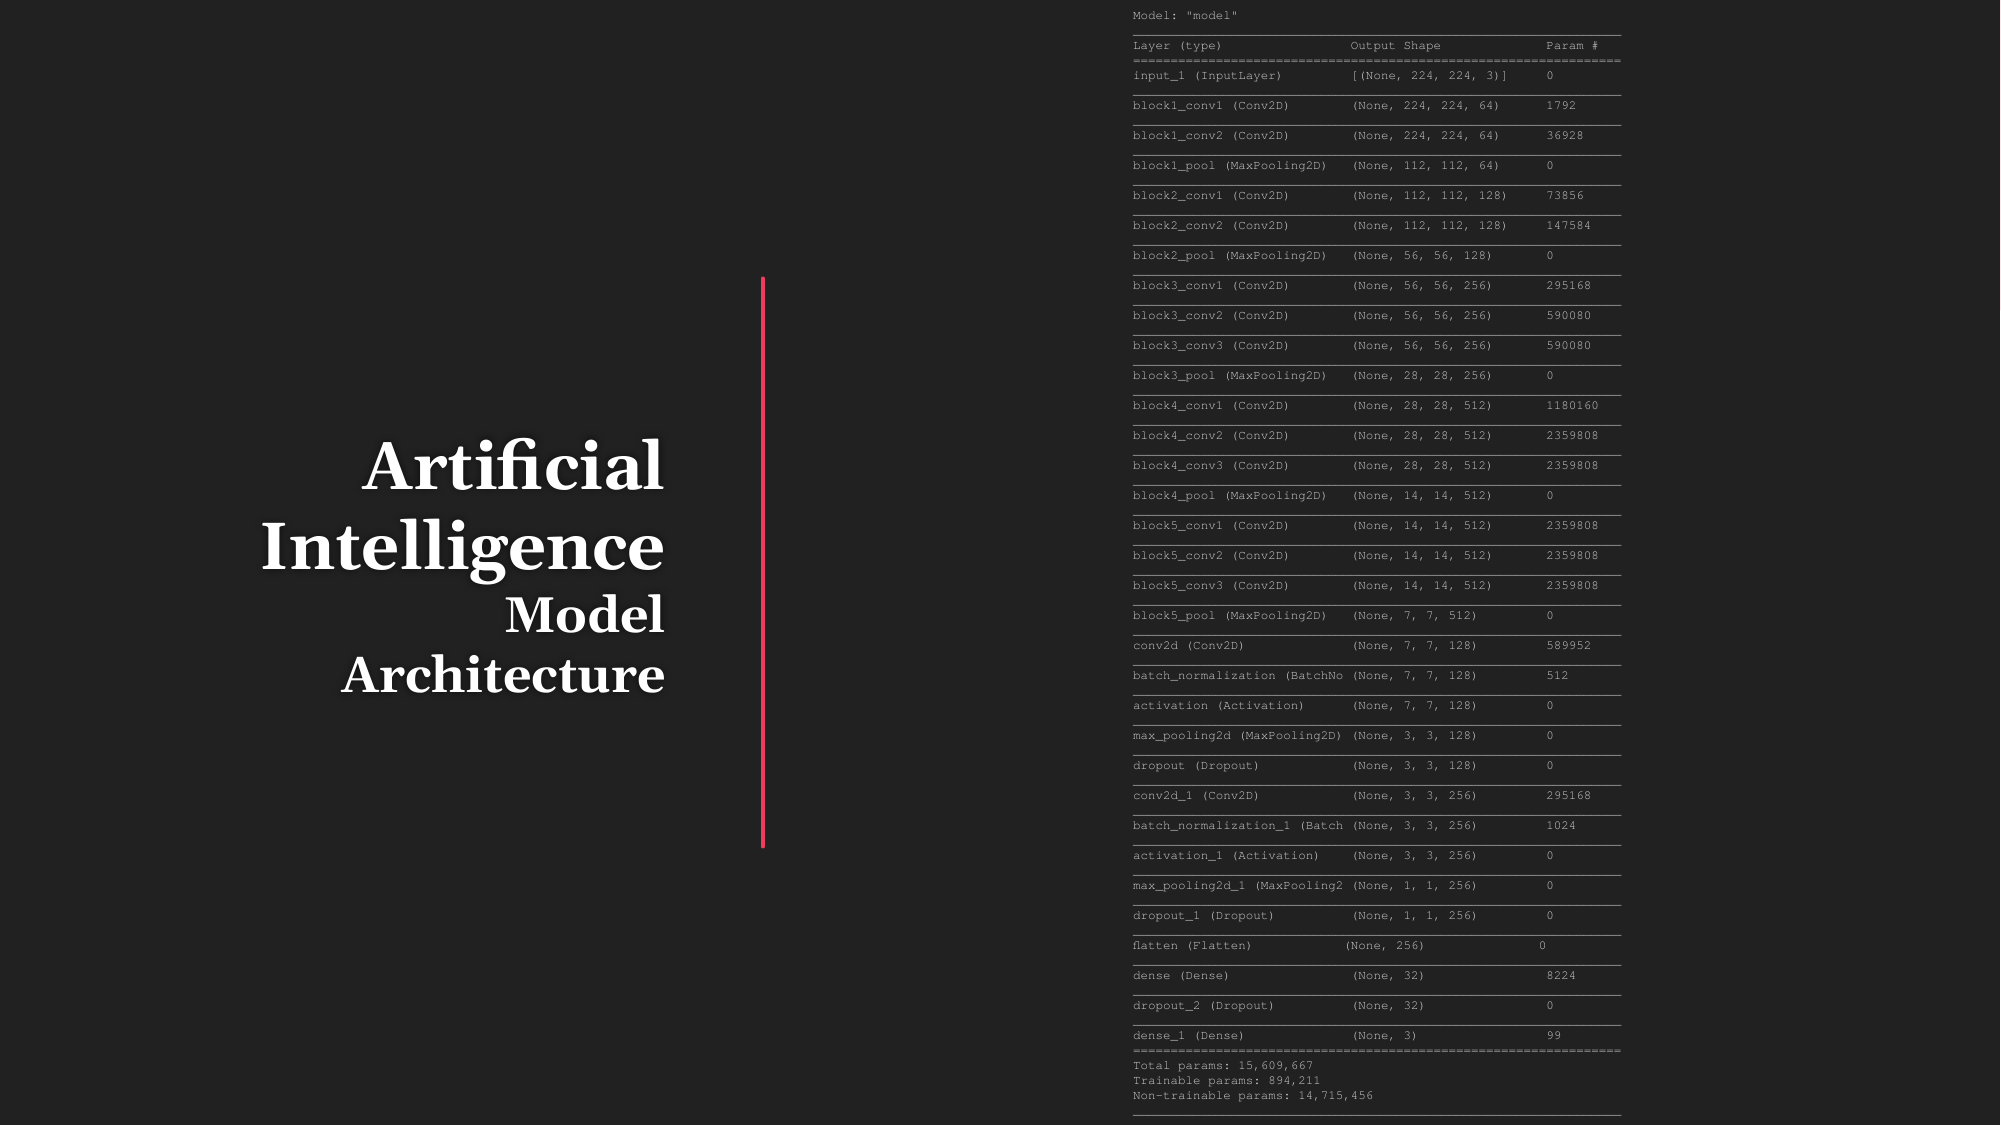

Model: "model"
_________________________________________________________________
Layer (type)                 Output Shape              Param #
=================================================================
input_1 (InputLayer)         [(None, 224, 224, 3)]     0
_________________________________________________________________
block1_conv1 (Conv2D)        (None, 224, 224, 64)      1792
_________________________________________________________________
block1_conv2 (Conv2D)        (None, 224, 224, 64)      36928
_________________________________________________________________
block1_pool (MaxPooling2D)   (None, 112, 112, 64)      0
_________________________________________________________________
block2_conv1 (Conv2D)        (None, 112, 112, 128)     73856
_________________________________________________________________
block2_conv2 (Conv2D)        (None, 112, 112, 128)     147584
_________________________________________________________________
block2_pool (MaxPooling2D)   (None, 56, 56, 128)       0
_________________________________________________________________
block3_conv1 (Conv2D)        (None, 56, 56, 256)       295168
_________________________________________________________________
block3_conv2 (Conv2D)        (None, 56, 56, 256)       590080
_________________________________________________________________
block3_conv3 (Conv2D)        (None, 56, 56, 256)       590080
_________________________________________________________________
block3_pool (MaxPooling2D)   (None, 28, 28, 256)       0
_________________________________________________________________
block4_conv1 (Conv2D)        (None, 28, 28, 512)       1180160
_________________________________________________________________
block4_conv2 (Conv2D)        (None, 28, 28, 512)       2359808
_________________________________________________________________
block4_conv3 (Conv2D)        (None, 28, 28, 512)       2359808
_________________________________________________________________
block4_pool (MaxPooling2D)   (None, 14, 14, 512)       0
_________________________________________________________________
block5_conv1 (Conv2D)        (None, 14, 14, 512)       2359808
_________________________________________________________________
block5_conv2 (Conv2D)        (None, 14, 14, 512)       2359808
_________________________________________________________________
block5_conv3 (Conv2D)        (None, 14, 14, 512)       2359808
_________________________________________________________________
block5_pool (MaxPooling2D)   (None, 7, 7, 512)         0
_________________________________________________________________
conv2d (Conv2D)              (None, 7, 7, 128)         589952
_________________________________________________________________
batch_normalization (BatchNo (None, 7, 7, 128)         512
_________________________________________________________________
activation (Activation)      (None, 7, 7, 128)         0
_________________________________________________________________
max_pooling2d (MaxPooling2D) (None, 3, 3, 128)         0
_________________________________________________________________
dropout (Dropout)            (None, 3, 3, 128)         0
_________________________________________________________________
conv2d_1 (Conv2D)            (None, 3, 3, 256)         295168
_________________________________________________________________
batch_normalization_1 (Batch (None, 3, 3, 256)         1024
_________________________________________________________________
activation_1 (Activation)    (None, 3, 3, 256)         0
_________________________________________________________________
max_pooling2d_1 (MaxPooling2 (None, 1, 1, 256)         0
_________________________________________________________________
dropout_1 (Dropout)          (None, 1, 1, 256)         0
_________________________________________________________________
flatten (Flatten)            (None, 256)               0
_________________________________________________________________
dense (Dense)                (None, 32)                8224
_________________________________________________________________
dropout_2 (Dropout)          (None, 32)                0
_________________________________________________________________
dense_1 (Dense)              (None, 3)                 99
=================================================================
Total params: 15,609,667
Trainable params: 894,211
Non-trainable params: 14,715,456
_________________________________________________________________
# Artificial Intelligence Model Architecture